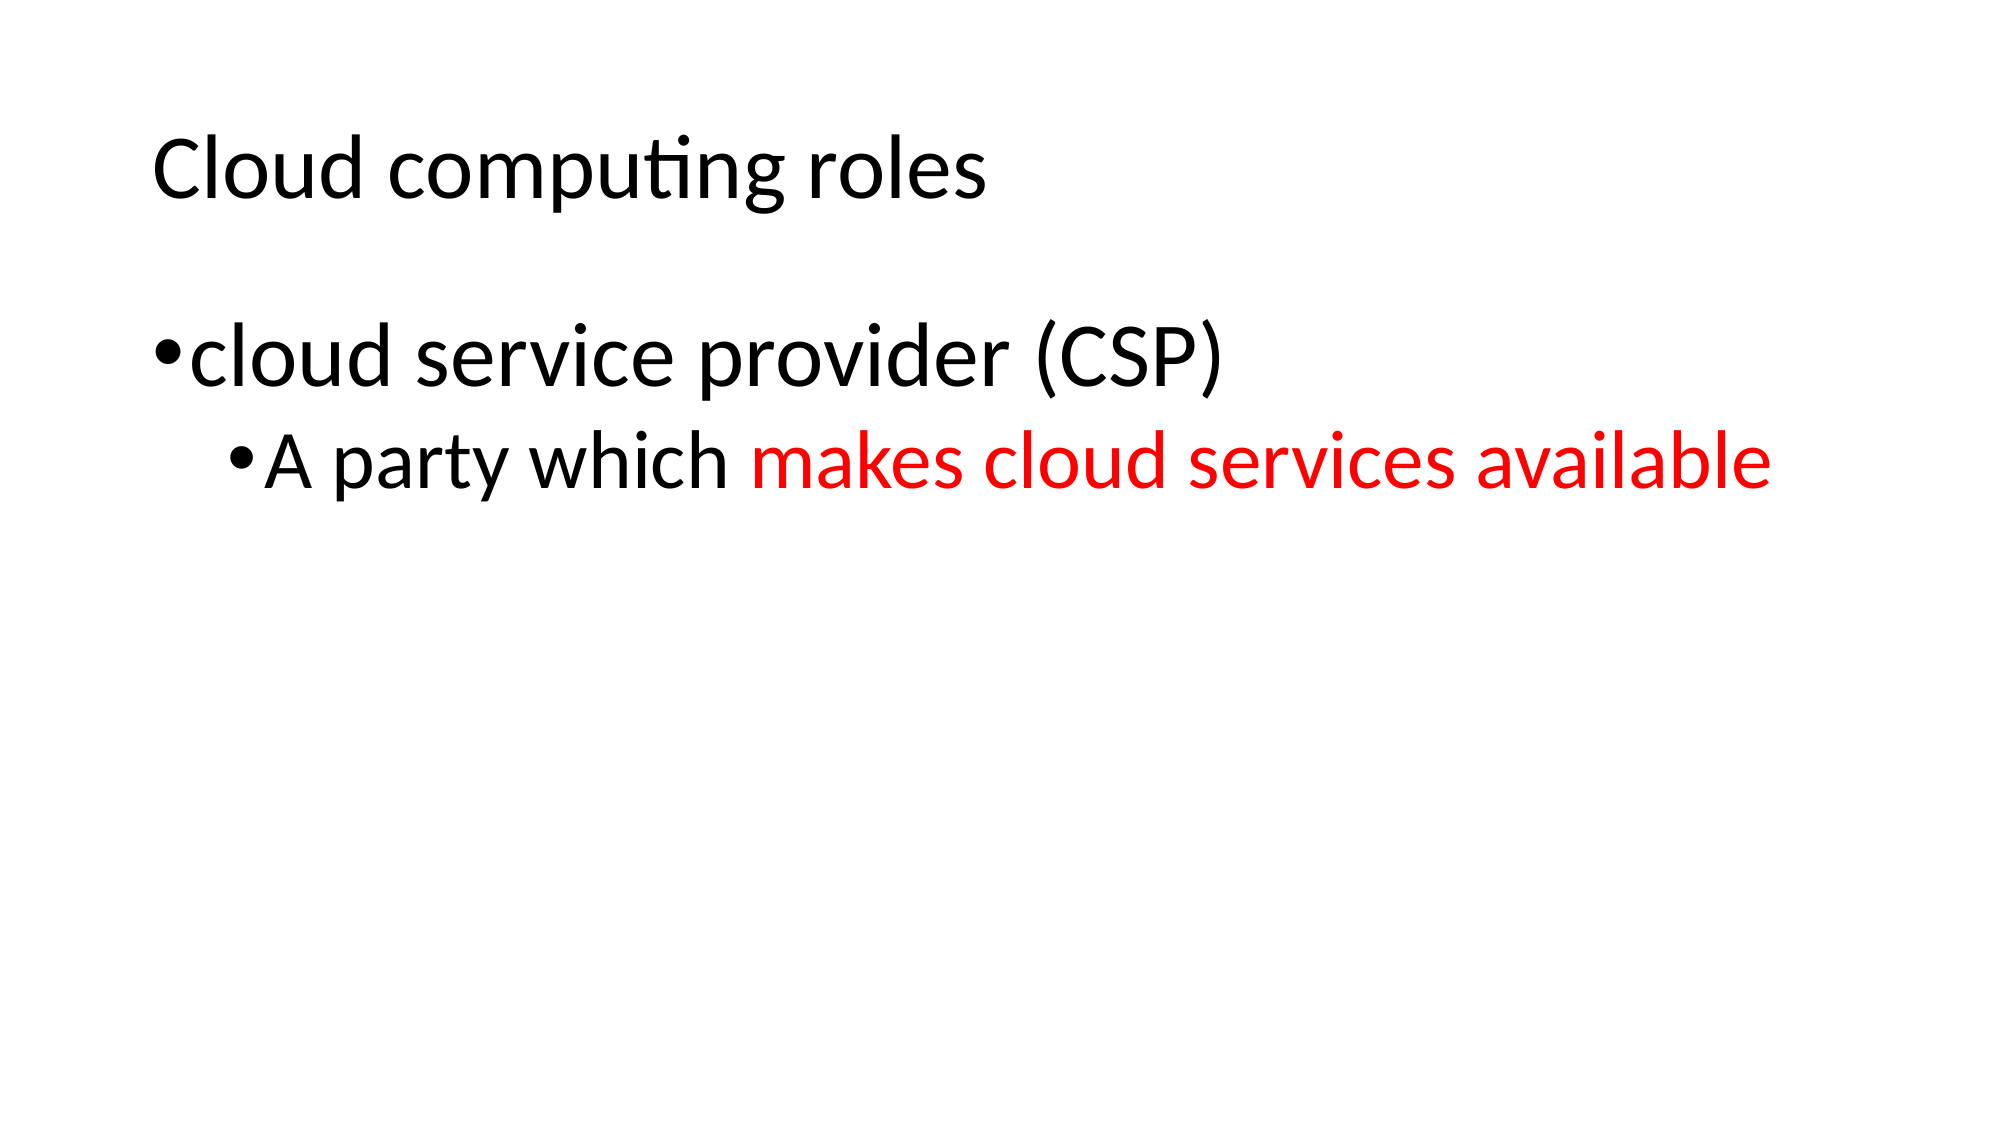

# Cloud computing roles
cloud service provider (CSP)
A party which makes cloud services available